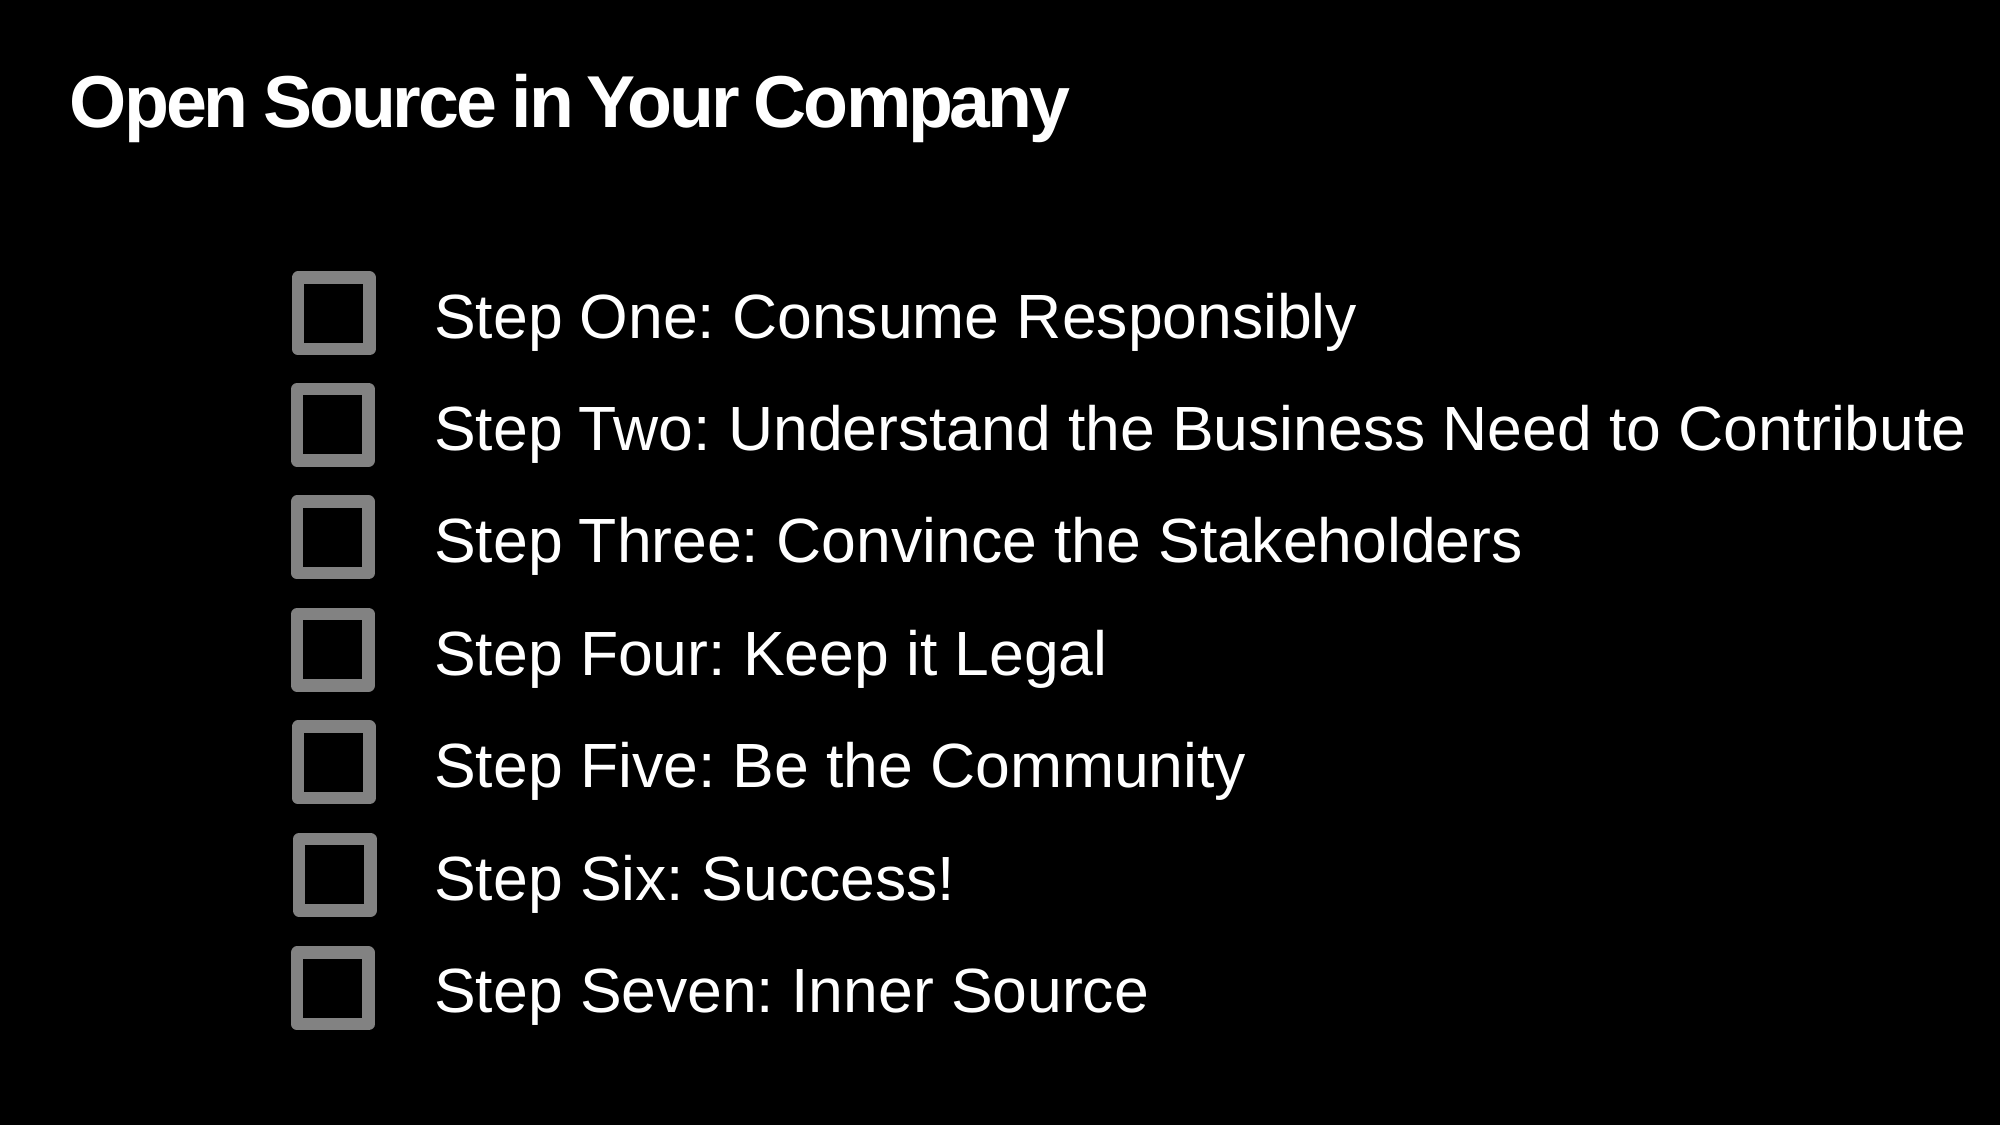

# Open Source in Your Company
Step One: Consume Responsibly

Step Two: Understand the Business Need to Contribute

Step Three: Convince the Stakeholders

Step Four: Keep it Legal

Step Five: Be the Community

Step Six: Success!

Step Seven: Inner Source